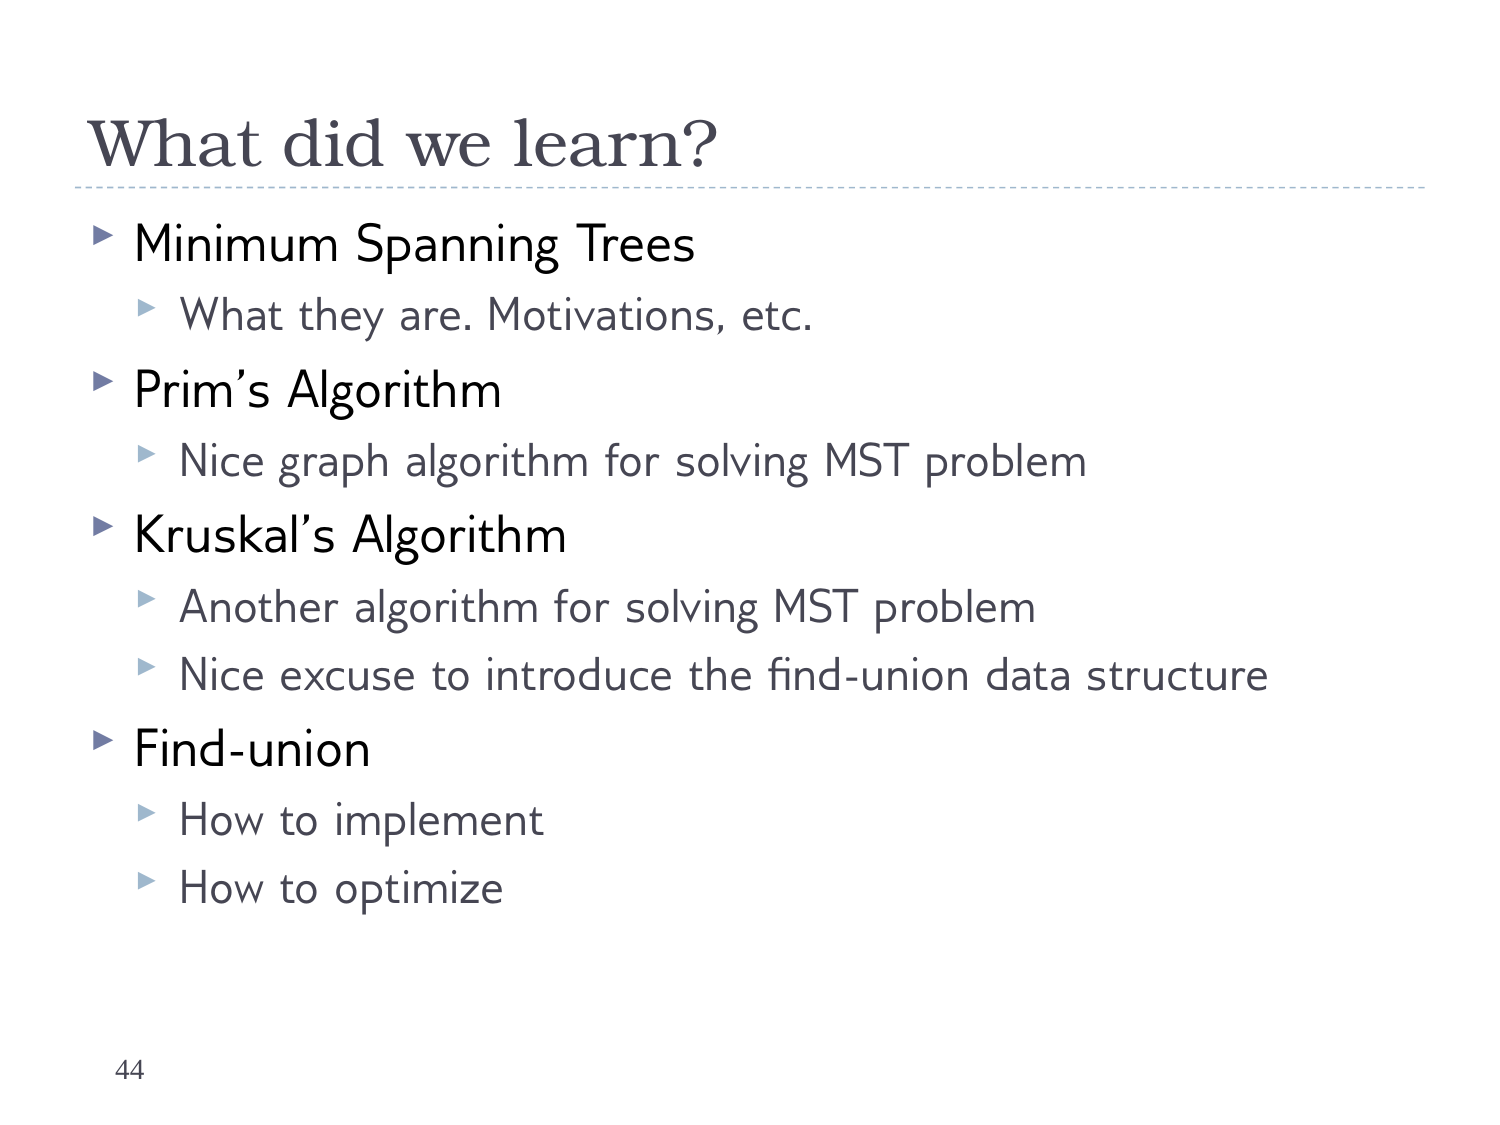

# What did we learn?
Minimum Spanning Trees
What they are. Motivations, etc.
Prim’s Algorithm
Nice graph algorithm for solving MST problem
Kruskal’s Algorithm
Another algorithm for solving MST problem
Nice excuse to introduce the find-union data structure
Find-union
How to implement
How to optimize
44